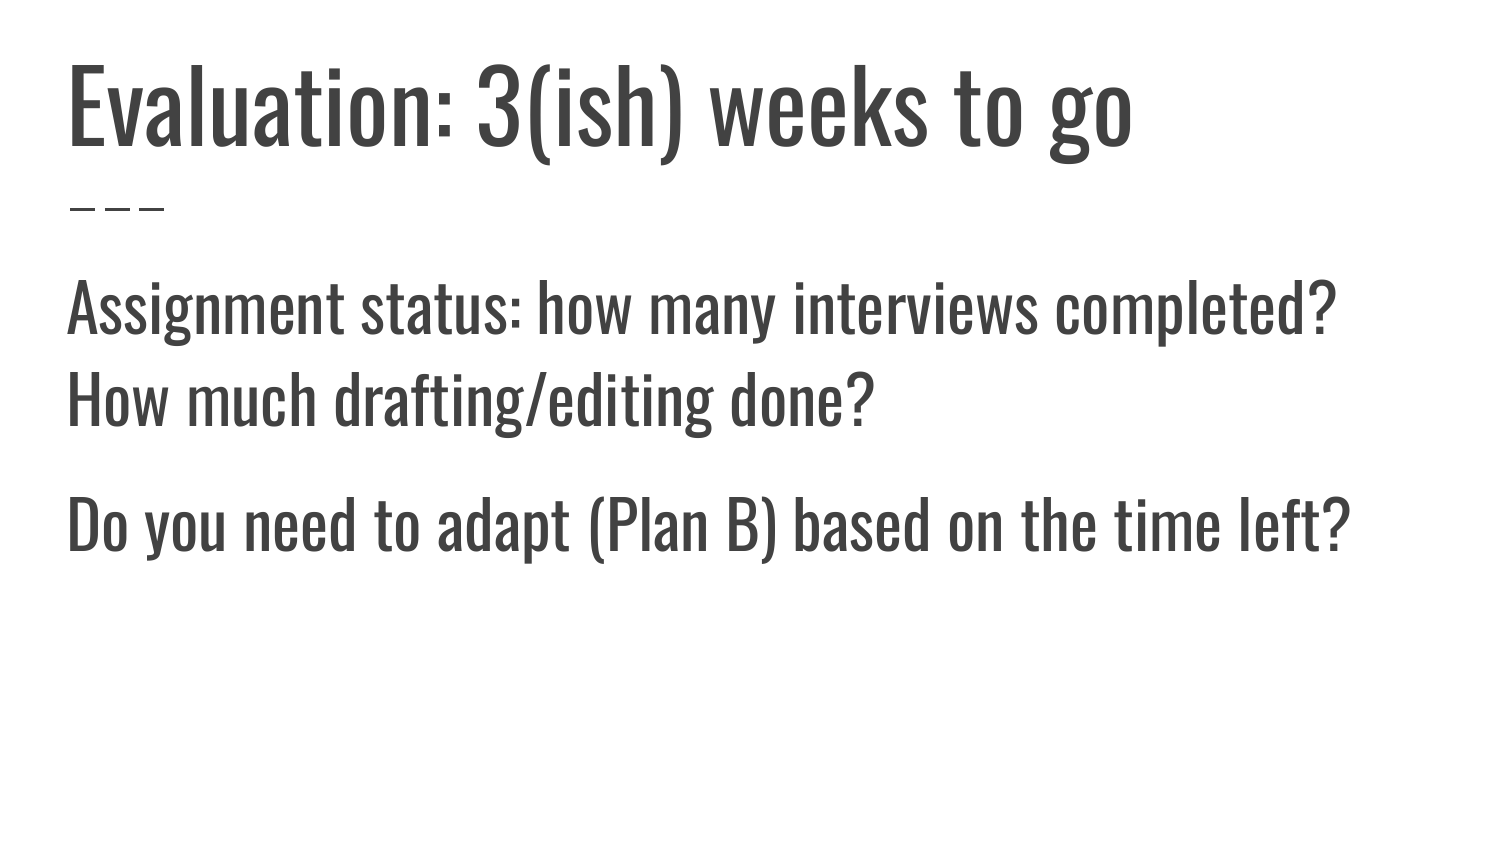

# Evaluation: 3(ish) weeks to go
Assignment status: how many interviews completed? How much drafting/editing done?
Do you need to adapt (Plan B) based on the time left?